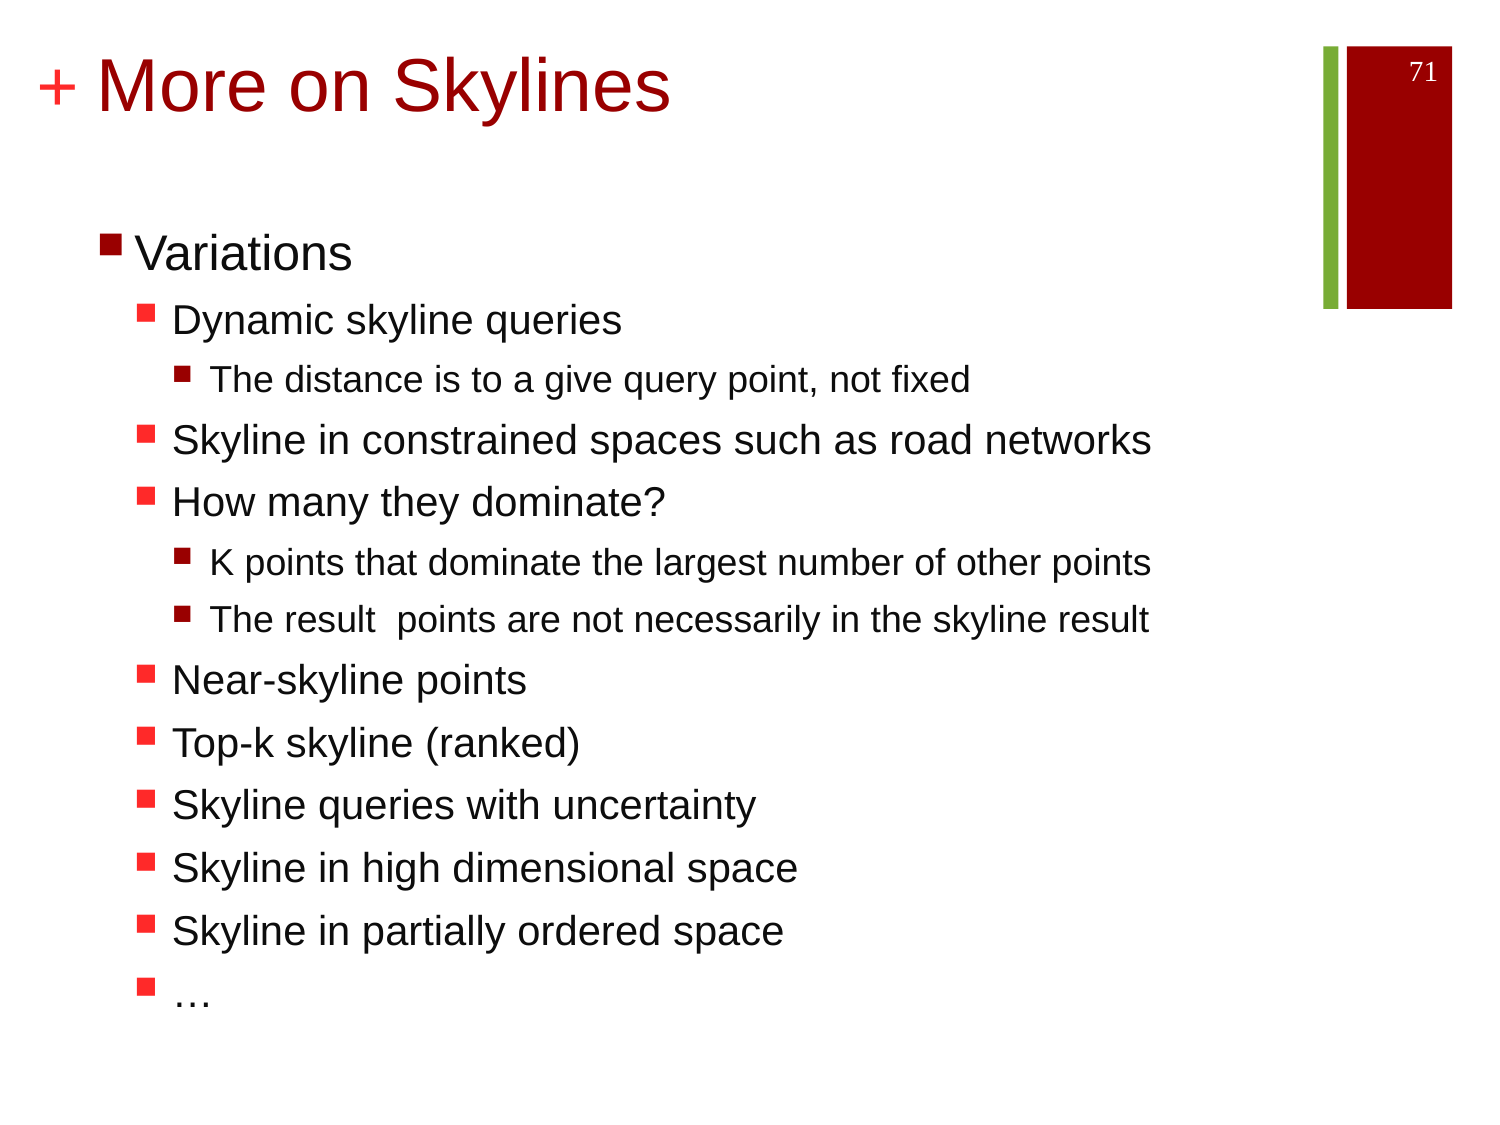

# More on Skylines
71
Variations
Dynamic skyline queries
The distance is to a give query point, not fixed
Skyline in constrained spaces such as road networks
How many they dominate?
K points that dominate the largest number of other points
The result  points are not necessarily in the skyline result
Near-skyline points
Top-k skyline (ranked)
Skyline queries with uncertainty
Skyline in high dimensional space
Skyline in partially ordered space
…